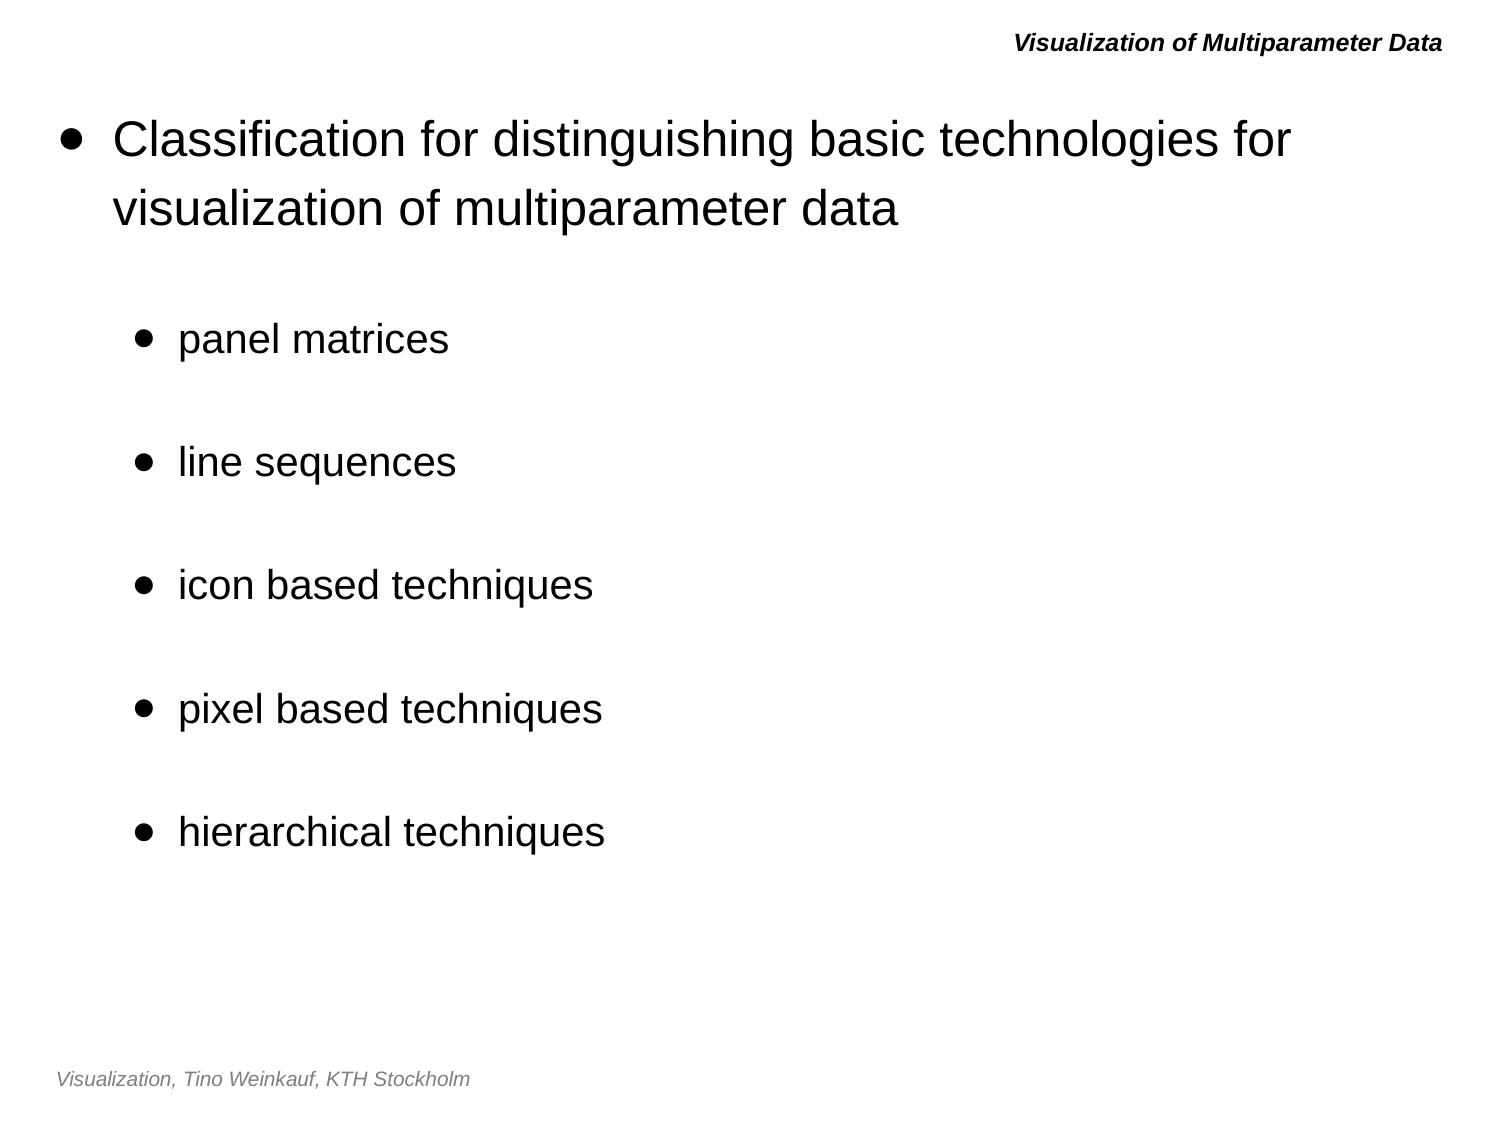

# Visualization of Multiparameter Data
Classification for distinguishing basic technologies for visualization of multiparameter data
panel matrices
line sequences
icon based techniques
pixel based techniques
hierarchical techniques